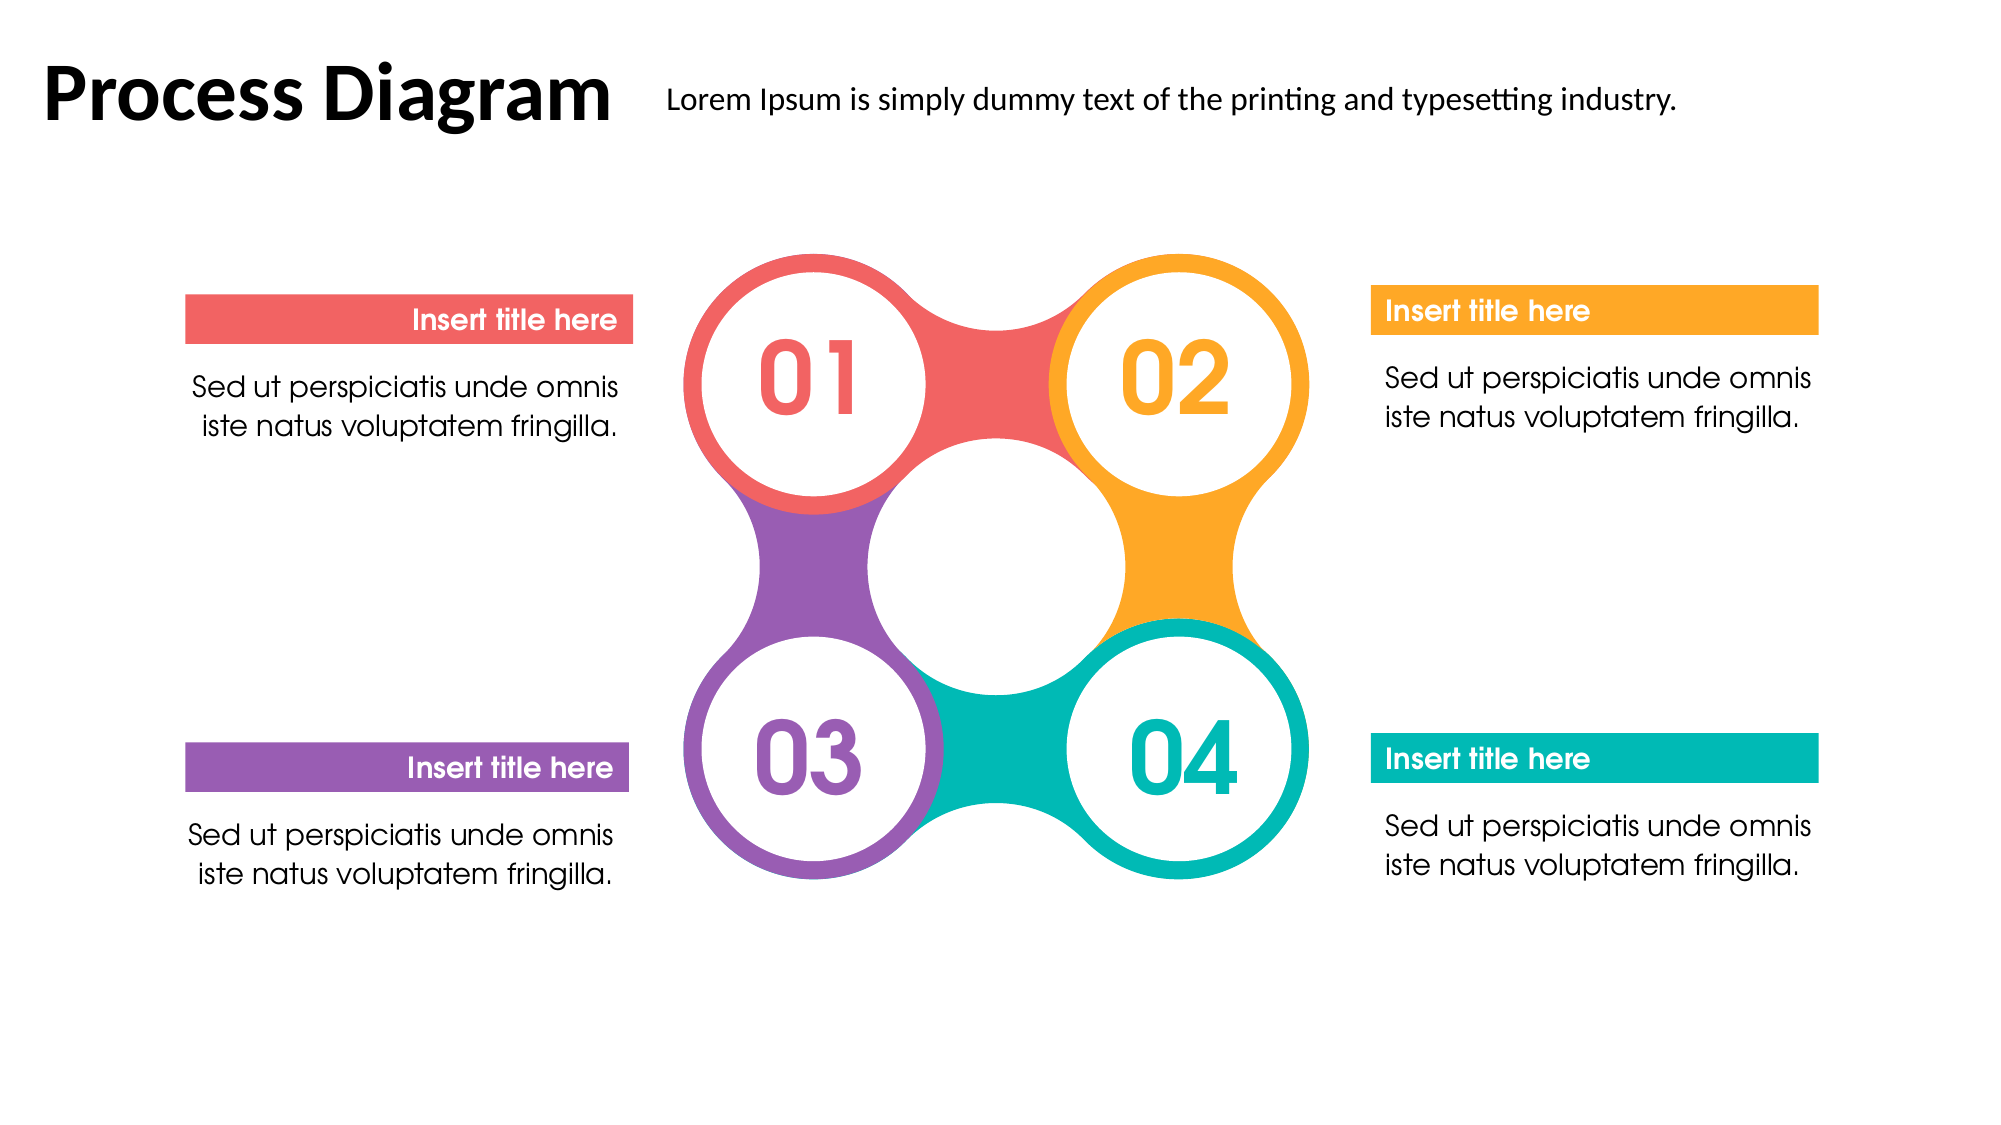

Process Diagram
Lorem Ipsum is simply dummy text of the printing and typesetting industry.

Insert title here
Insert title here
01
02
Sed ut perspiciatis unde omnis iste natus voluptatem fringilla.
Sed ut perspiciatis unde omnis iste natus voluptatem fringilla.

03
04
Insert title here
Insert title here
Sed ut perspiciatis unde omnis iste natus voluptatem fringilla.
Sed ut perspiciatis unde omnis iste natus voluptatem fringilla.